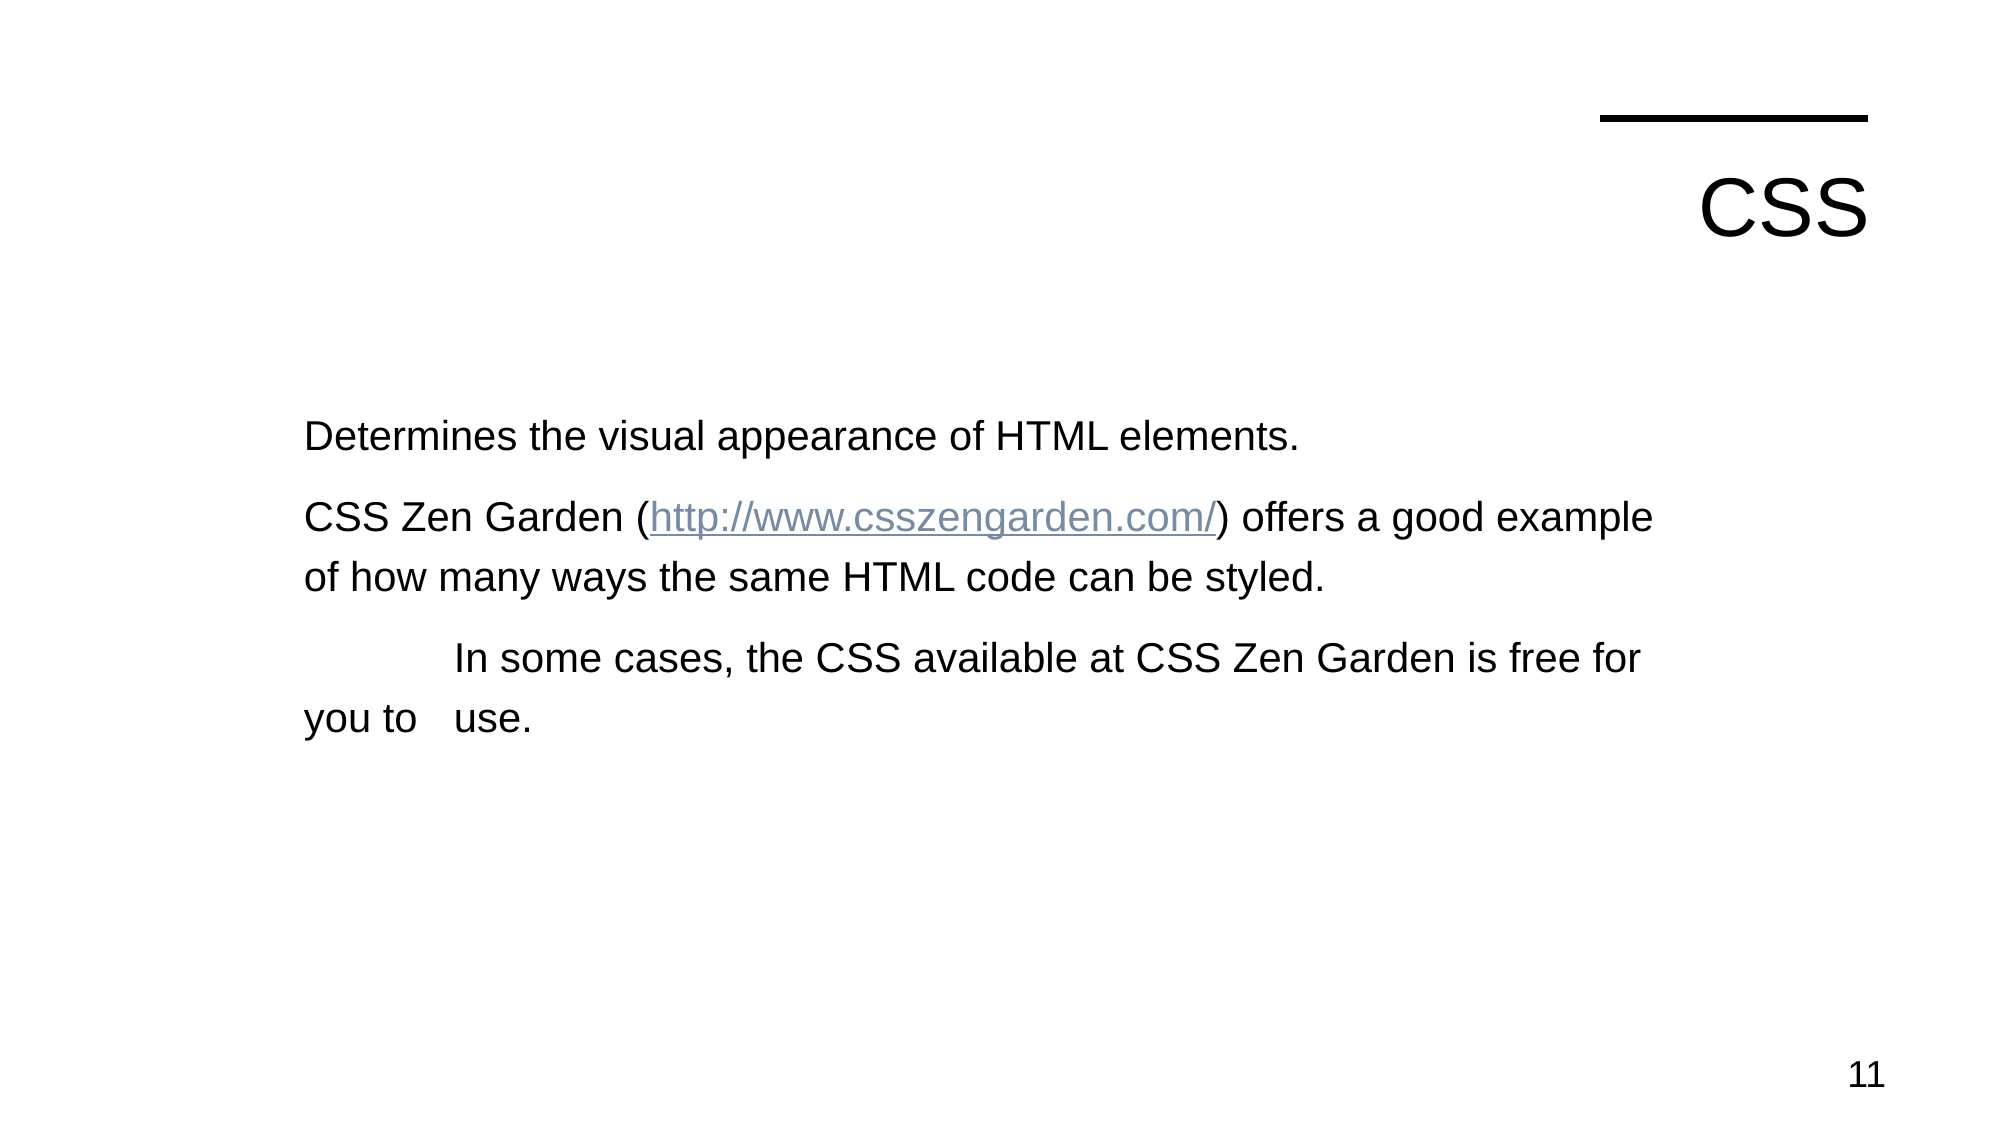

# CSS
Determines the visual appearance of HTML elements.
CSS Zen Garden (http://www.csszengarden.com/) offers a good example of how many ways the same HTML code can be styled.
	In some cases, the CSS available at CSS Zen Garden is free for you to 	use.
11